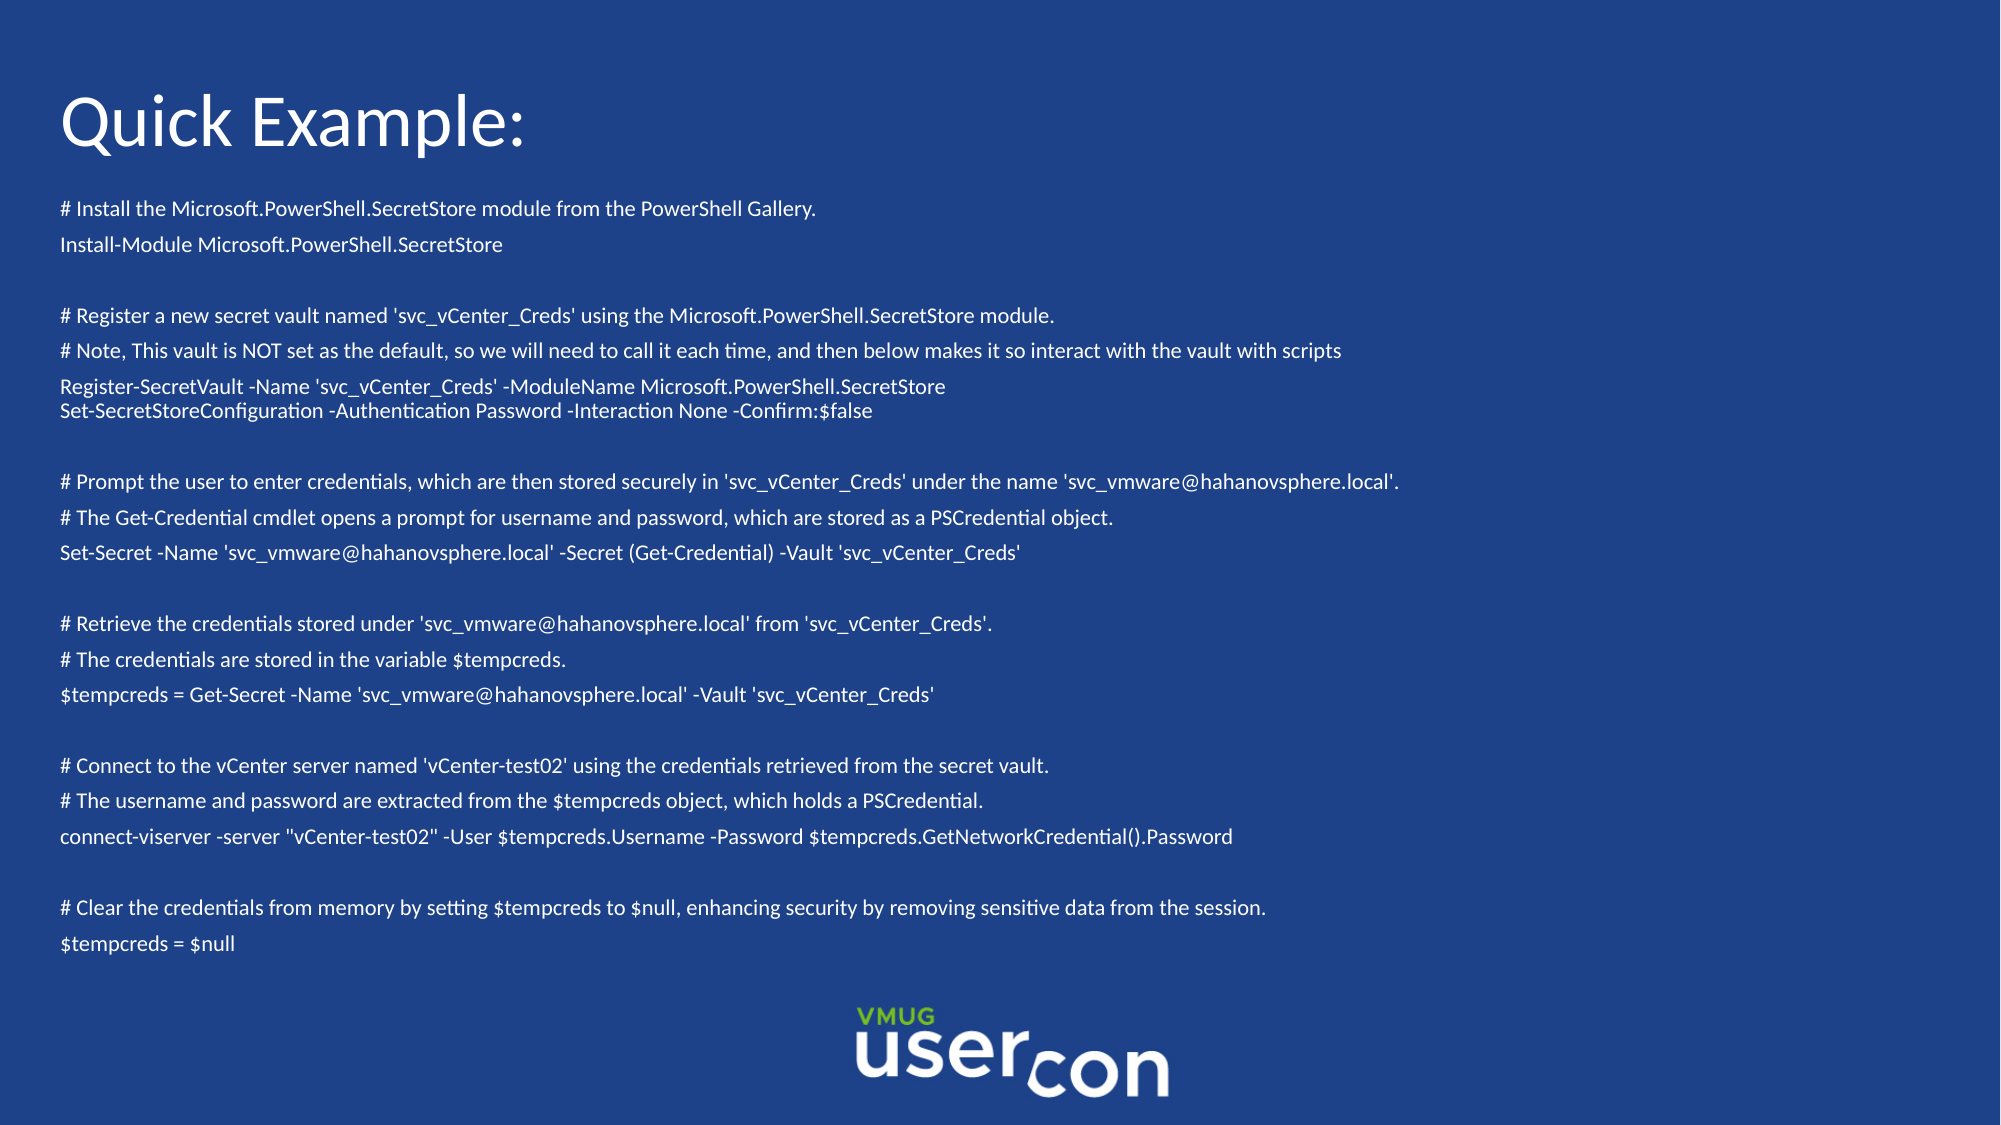

# Quick Example:
# Install the Microsoft.PowerShell.SecretStore module from the PowerShell Gallery.
Install-Module Microsoft.PowerShell.SecretStore

# Register a new secret vault named 'svc_vCenter_Creds' using the Microsoft.PowerShell.SecretStore module.
# Note, This vault is NOT set as the default, so we will need to call it each time, and then below makes it so interact with the vault with scripts
Register-SecretVault -Name 'svc_vCenter_Creds' -ModuleName Microsoft.PowerShell.SecretStore
Set-SecretStoreConfiguration -Authentication Password -Interaction None -Confirm:$false

# Prompt the user to enter credentials, which are then stored securely in 'svc_vCenter_Creds' under the name 'svc_vmware@hahanovsphere.local'.
# The Get-Credential cmdlet opens a prompt for username and password, which are stored as a PSCredential object.
Set-Secret -Name 'svc_vmware@hahanovsphere.local' -Secret (Get-Credential) -Vault 'svc_vCenter_Creds'

# Retrieve the credentials stored under 'svc_vmware@hahanovsphere.local' from 'svc_vCenter_Creds'.
# The credentials are stored in the variable $tempcreds.
$tempcreds = Get-Secret -Name 'svc_vmware@hahanovsphere.local' -Vault 'svc_vCenter_Creds'

# Connect to the vCenter server named 'vCenter-test02' using the credentials retrieved from the secret vault.
# The username and password are extracted from the $tempcreds object, which holds a PSCredential.
connect-viserver -server "vCenter-test02" -User $tempcreds.Username -Password $tempcreds.GetNetworkCredential().Password

# Clear the credentials from memory by setting $tempcreds to $null, enhancing security by removing sensitive data from the session.
$tempcreds = $null